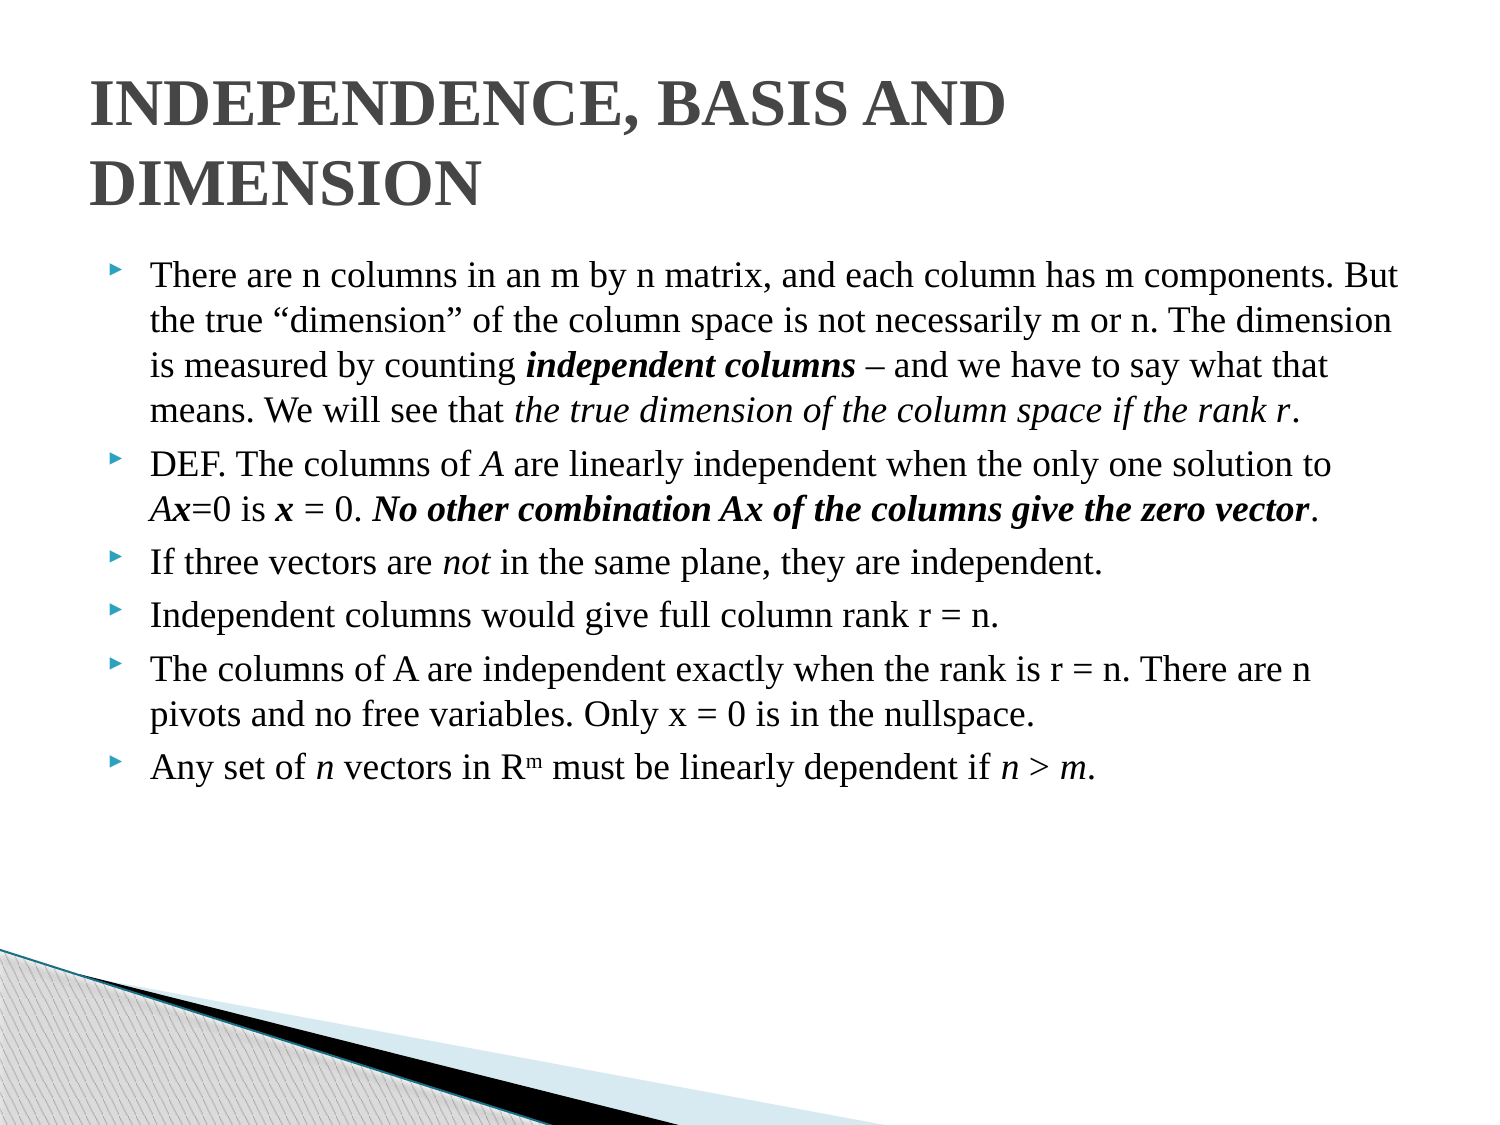

# INDEPENDENCE, BASIS AND DIMENSION
There are n columns in an m by n matrix, and each column has m components. But the true “dimension” of the column space is not necessarily m or n. The dimension is measured by counting independent columns – and we have to say what that means. We will see that the true dimension of the column space if the rank r.
DEF. The columns of A are linearly independent when the only one solution to Ax=0 is x = 0. No other combination Ax of the columns give the zero vector.
If three vectors are not in the same plane, they are independent.
Independent columns would give full column rank r = n.
The columns of A are independent exactly when the rank is r = n. There are n pivots and no free variables. Only x = 0 is in the nullspace.
Any set of n vectors in Rm must be linearly dependent if n > m.